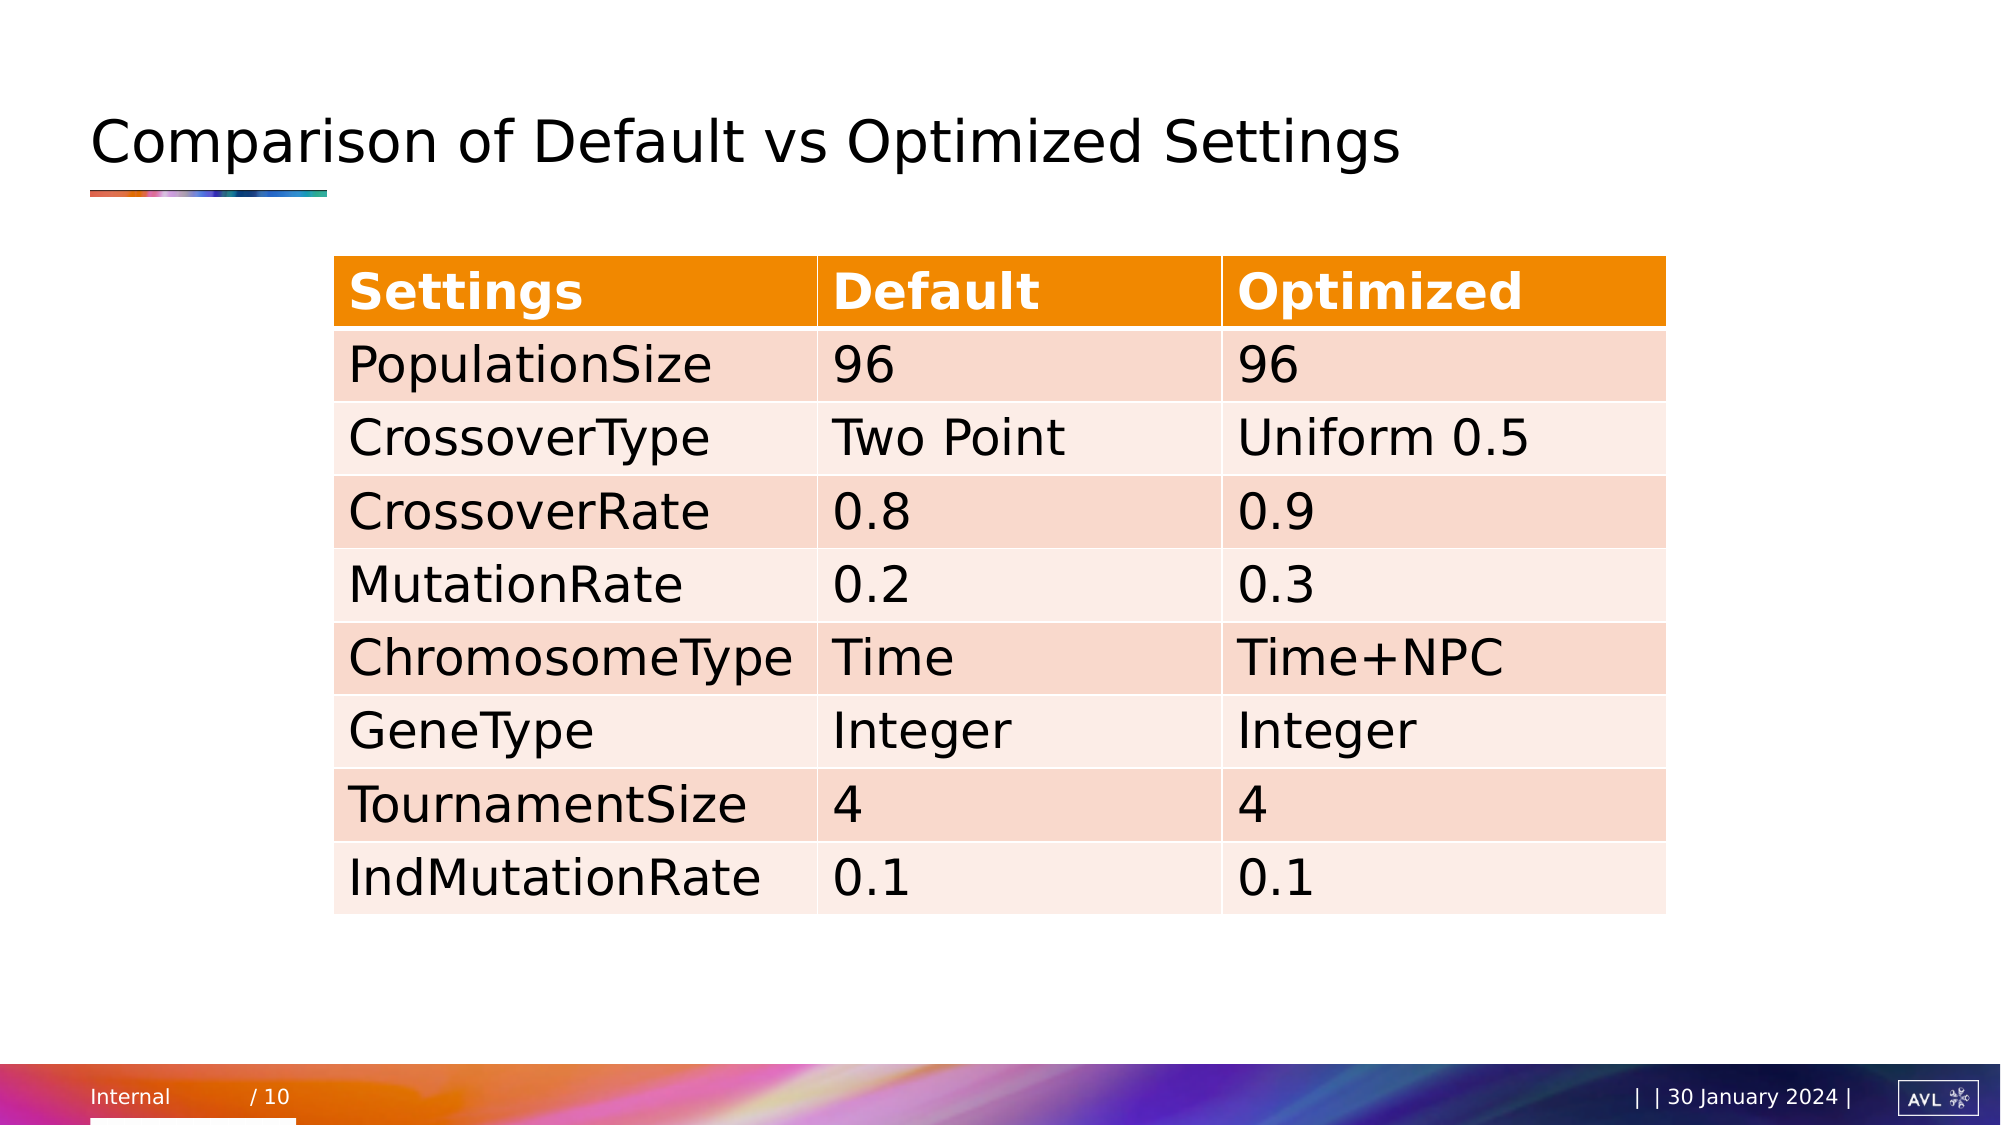

# Comparison of Default vs Optimized Settings
| Settings | Default | Optimized |
| --- | --- | --- |
| PopulationSize | 96 | 96 |
| CrossoverType | Two Point | Uniform 0.5 |
| CrossoverRate | 0.8 | 0.9 |
| MutationRate | 0.2 | 0.3 |
| ChromosomeType | Time | Time+NPC |
| GeneType | Integer | Integer |
| TournamentSize | 4 | 4 |
| IndMutationRate | 0.1 | 0.1 |